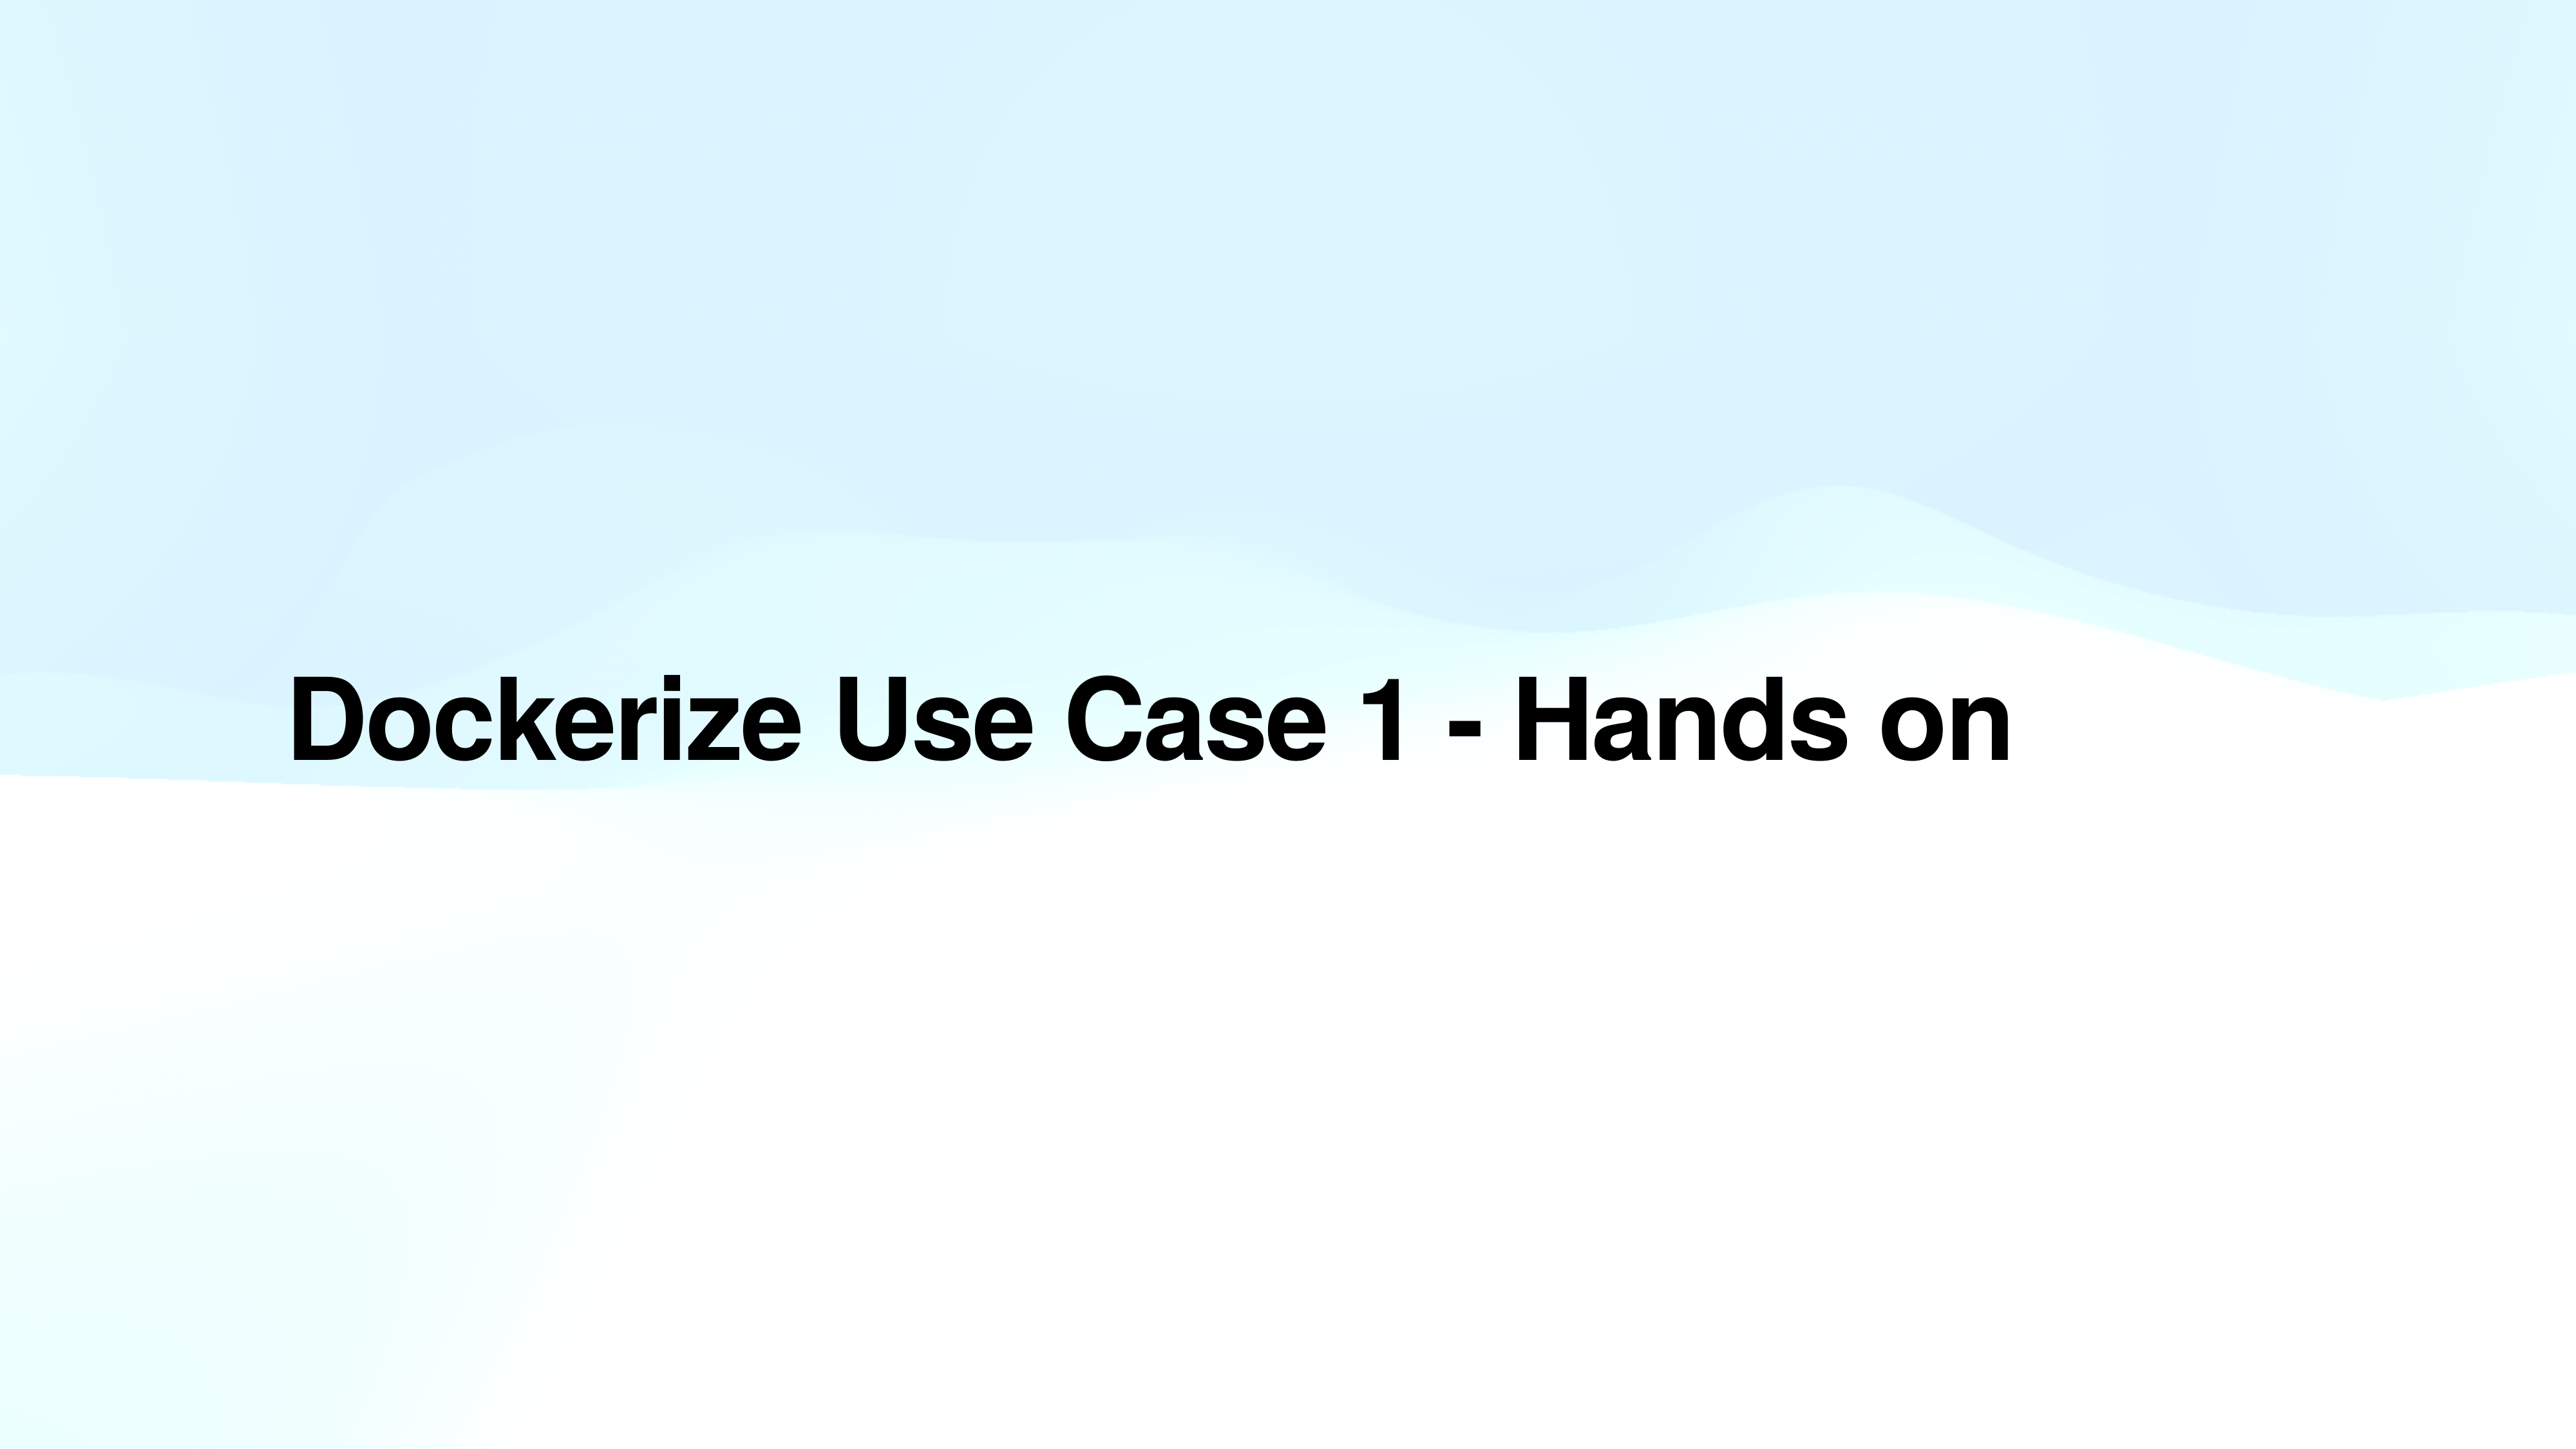

# Dockerize Use Case 1 - Hands on